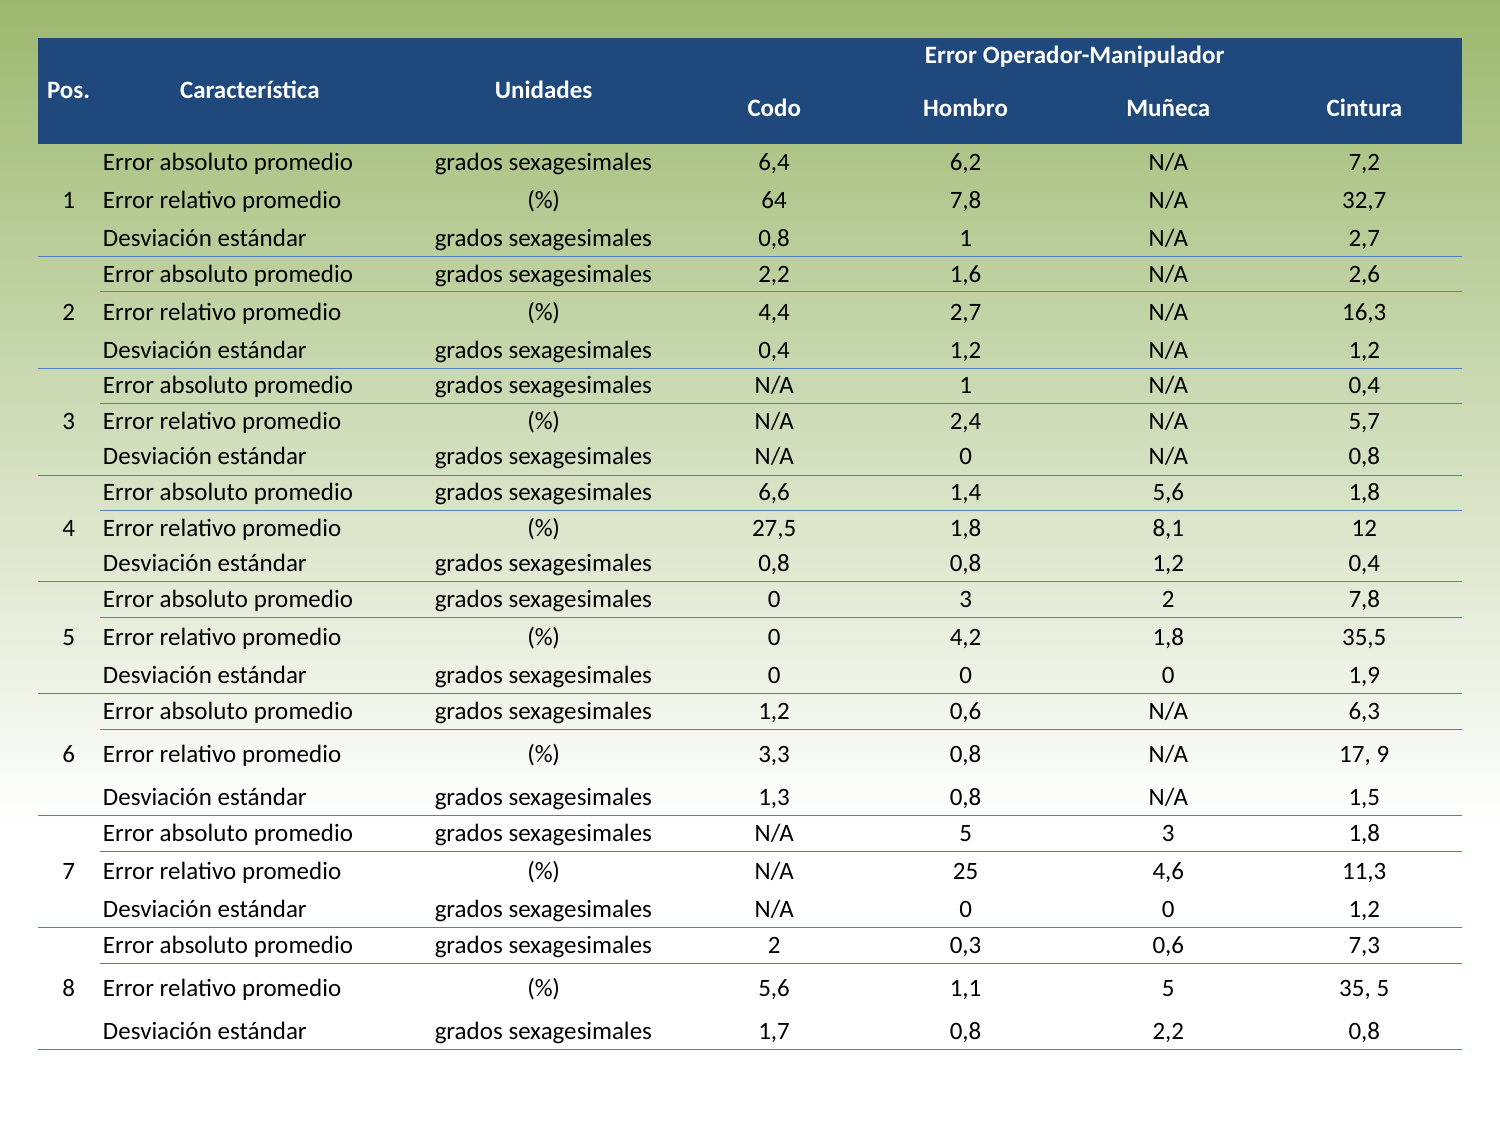

| Pos. | Característica | Unidades | Error Operador-Manipulador |  |  |  |
| --- | --- | --- | --- | --- | --- | --- |
|  |  |  | Codo | Hombro | Muñeca | Cintura |
| 1 | Error absoluto promedio | grados sexagesimales | 6,4 | 6,2 | N/A | 7,2 |
|  | Error relativo promedio | (%) | 64 | 7,8 | N/A | 32,7 |
|  | Desviación estándar | grados sexagesimales | 0,8 | 1 | N/A | 2,7 |
| 2 | Error absoluto promedio | grados sexagesimales | 2,2 | 1,6 | N/A | 2,6 |
|  | Error relativo promedio | (%) | 4,4 | 2,7 | N/A | 16,3 |
|  | Desviación estándar | grados sexagesimales | 0,4 | 1,2 | N/A | 1,2 |
| 3 | Error absoluto promedio | grados sexagesimales | N/A | 1 | N/A | 0,4 |
|  | Error relativo promedio | (%) | N/A | 2,4 | N/A | 5,7 |
|  | Desviación estándar | grados sexagesimales | N/A | 0 | N/A | 0,8 |
| 4 | Error absoluto promedio | grados sexagesimales | 6,6 | 1,4 | 5,6 | 1,8 |
|  | Error relativo promedio | (%) | 27,5 | 1,8 | 8,1 | 12 |
|  | Desviación estándar | grados sexagesimales | 0,8 | 0,8 | 1,2 | 0,4 |
| 5 | Error absoluto promedio | grados sexagesimales | 0 | 3 | 2 | 7,8 |
|  | Error relativo promedio | (%) | 0 | 4,2 | 1,8 | 35,5 |
|  | Desviación estándar | grados sexagesimales | 0 | 0 | 0 | 1,9 |
| 6 | Error absoluto promedio | grados sexagesimales | 1,2 | 0,6 | N/A | 6,3 |
|  | Error relativo promedio | (%) | 3,3 | 0,8 | N/A | 17, 9 |
|  | Desviación estándar | grados sexagesimales | 1,3 | 0,8 | N/A | 1,5 |
| 7 | Error absoluto promedio | grados sexagesimales | N/A | 5 | 3 | 1,8 |
|  | Error relativo promedio | (%) | N/A | 25 | 4,6 | 11,3 |
|  | Desviación estándar | grados sexagesimales | N/A | 0 | 0 | 1,2 |
| 8 | Error absoluto promedio | grados sexagesimales | 2 | 0,3 | 0,6 | 7,3 |
|  | Error relativo promedio | (%) | 5,6 | 1,1 | 5 | 35, 5 |
|  | Desviación estándar | grados sexagesimales | 1,7 | 0,8 | 2,2 | 0,8 |